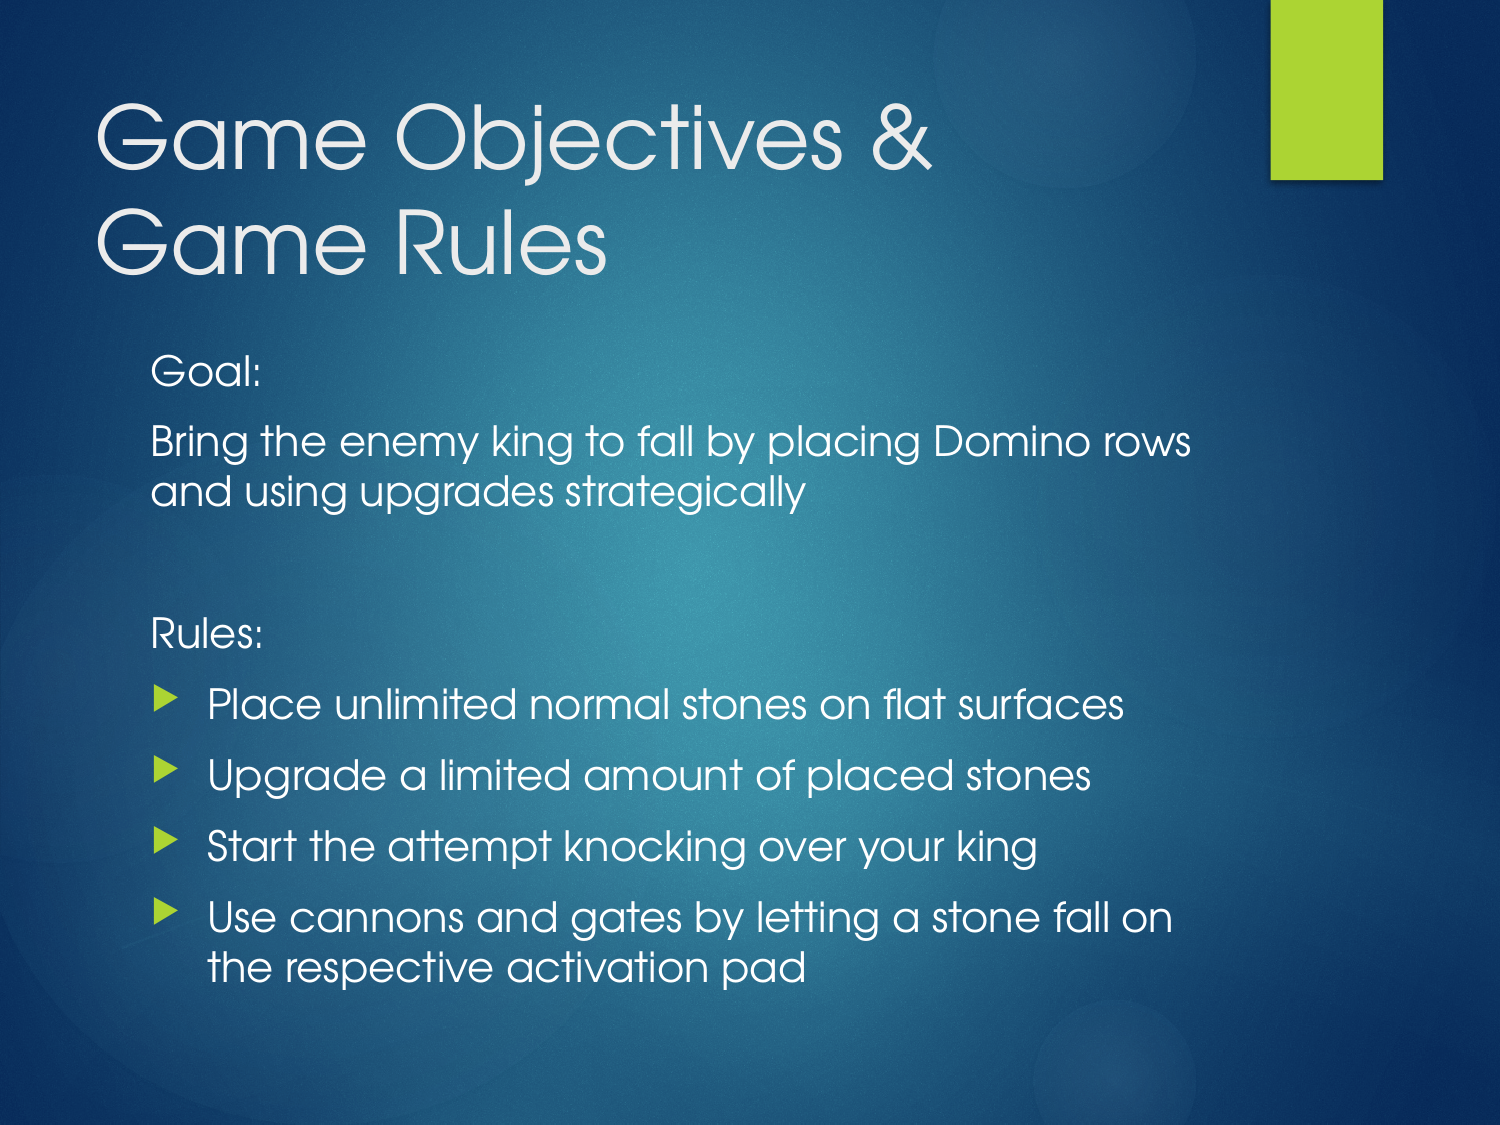

# Game Objectives & Game Rules
Goal:
Bring the enemy king to fall by placing Domino rows and using upgrades strategically

Rules:
Place unlimited normal stones on flat surfaces
Upgrade a limited amount of placed stones
Start the attempt knocking over your king
Use cannons and gates by letting a stone fall on the respective activation pad